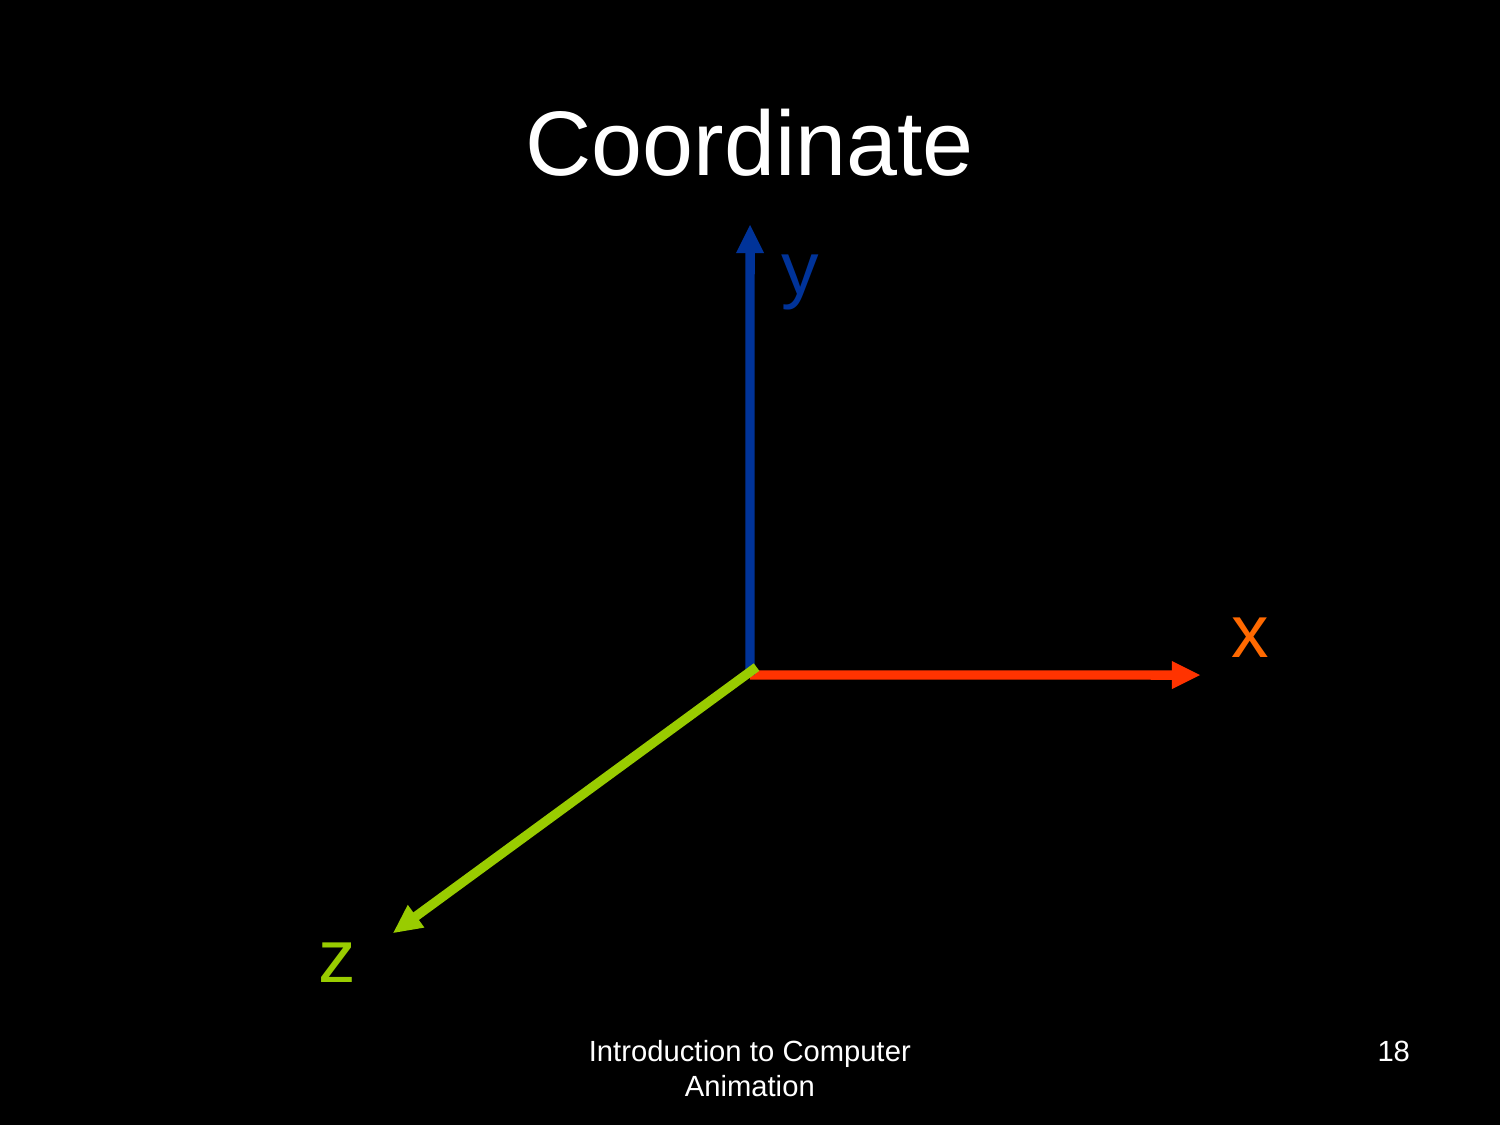

# Coordinate
y

x

z
Introduction to Computer Animation
18